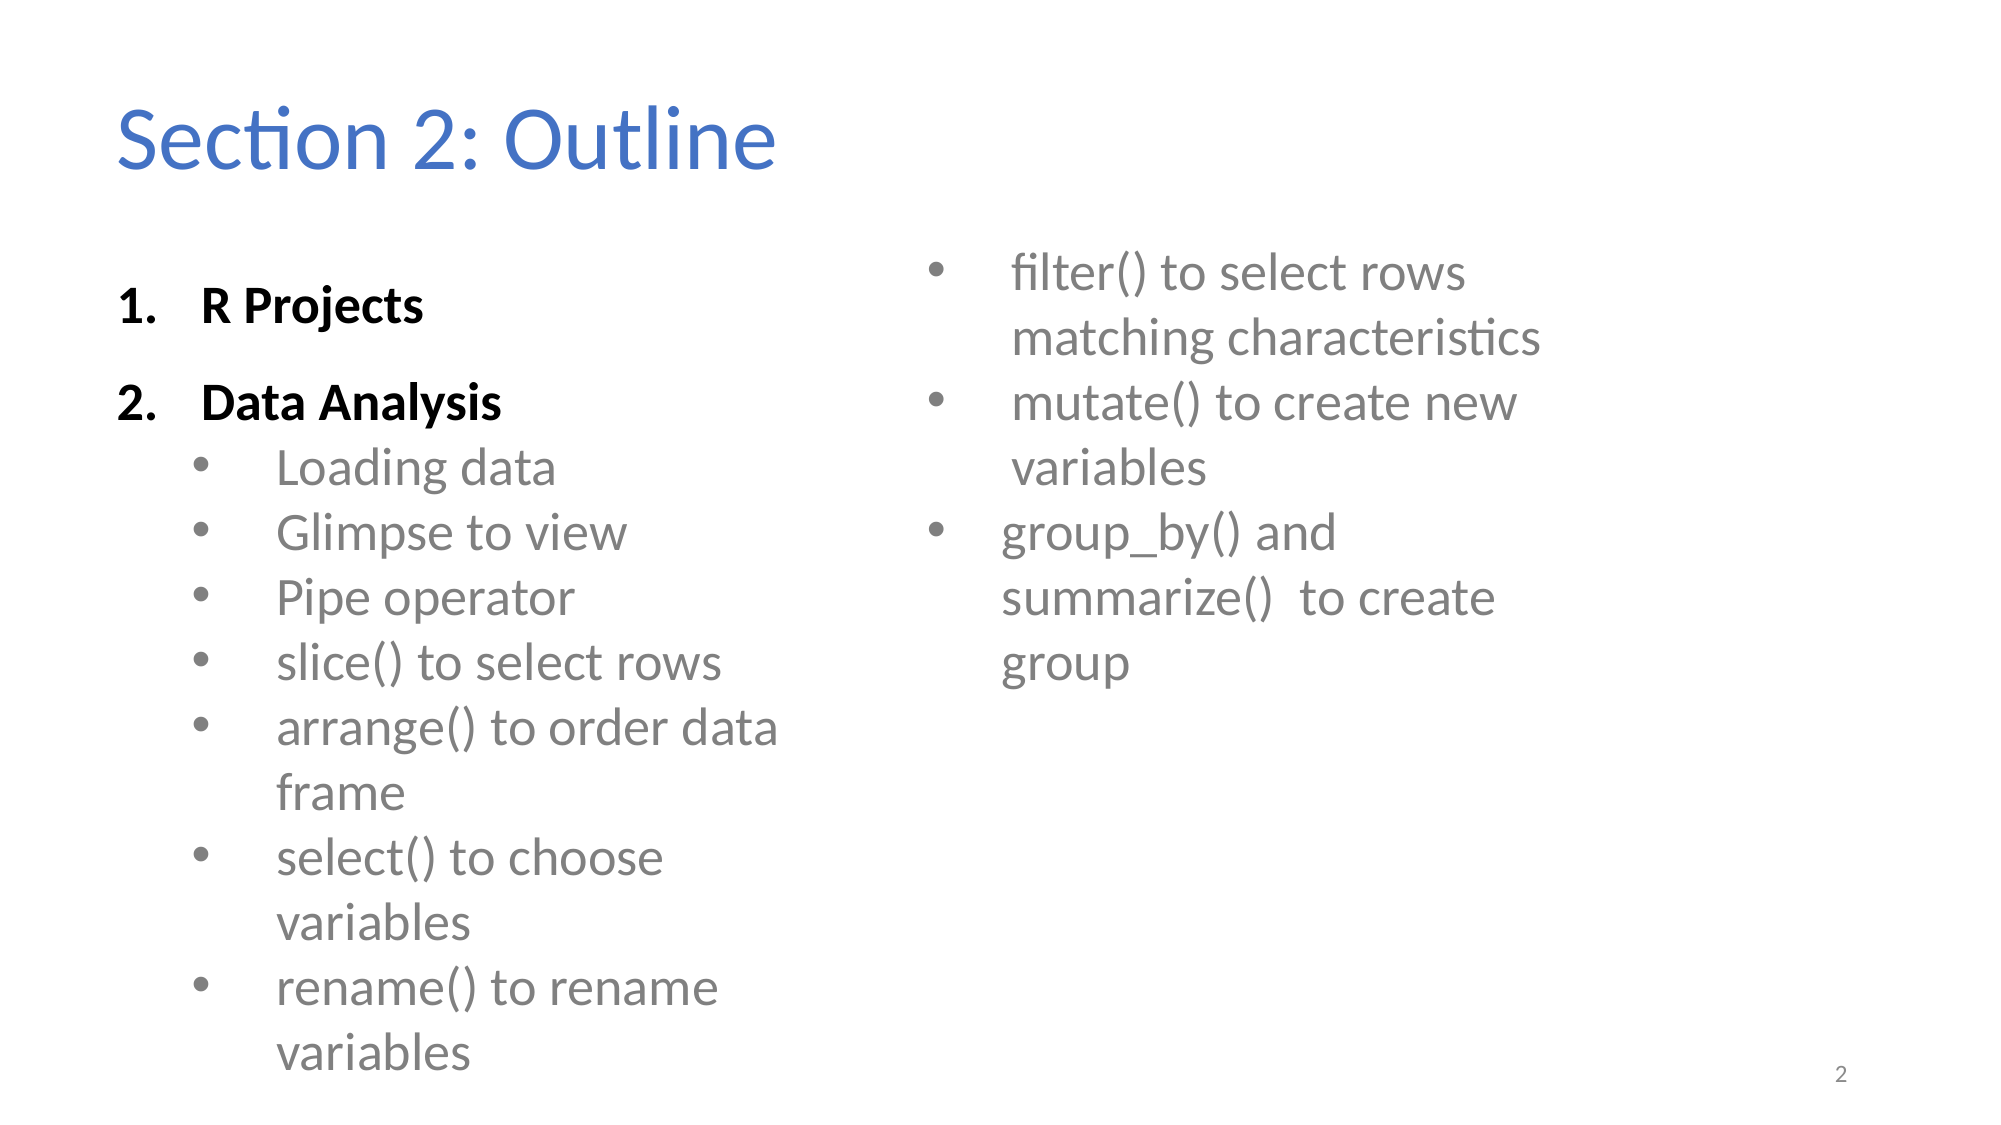

Section 2: Outline
R Projects
Data Analysis
Loading data
Glimpse to view
Pipe operator
slice() to select rows
arrange() to order data frame
select() to choose variables
rename() to rename variables
filter() to select rows matching characteristics
mutate() to create new variables
group_by() and summarize()  to create group

2